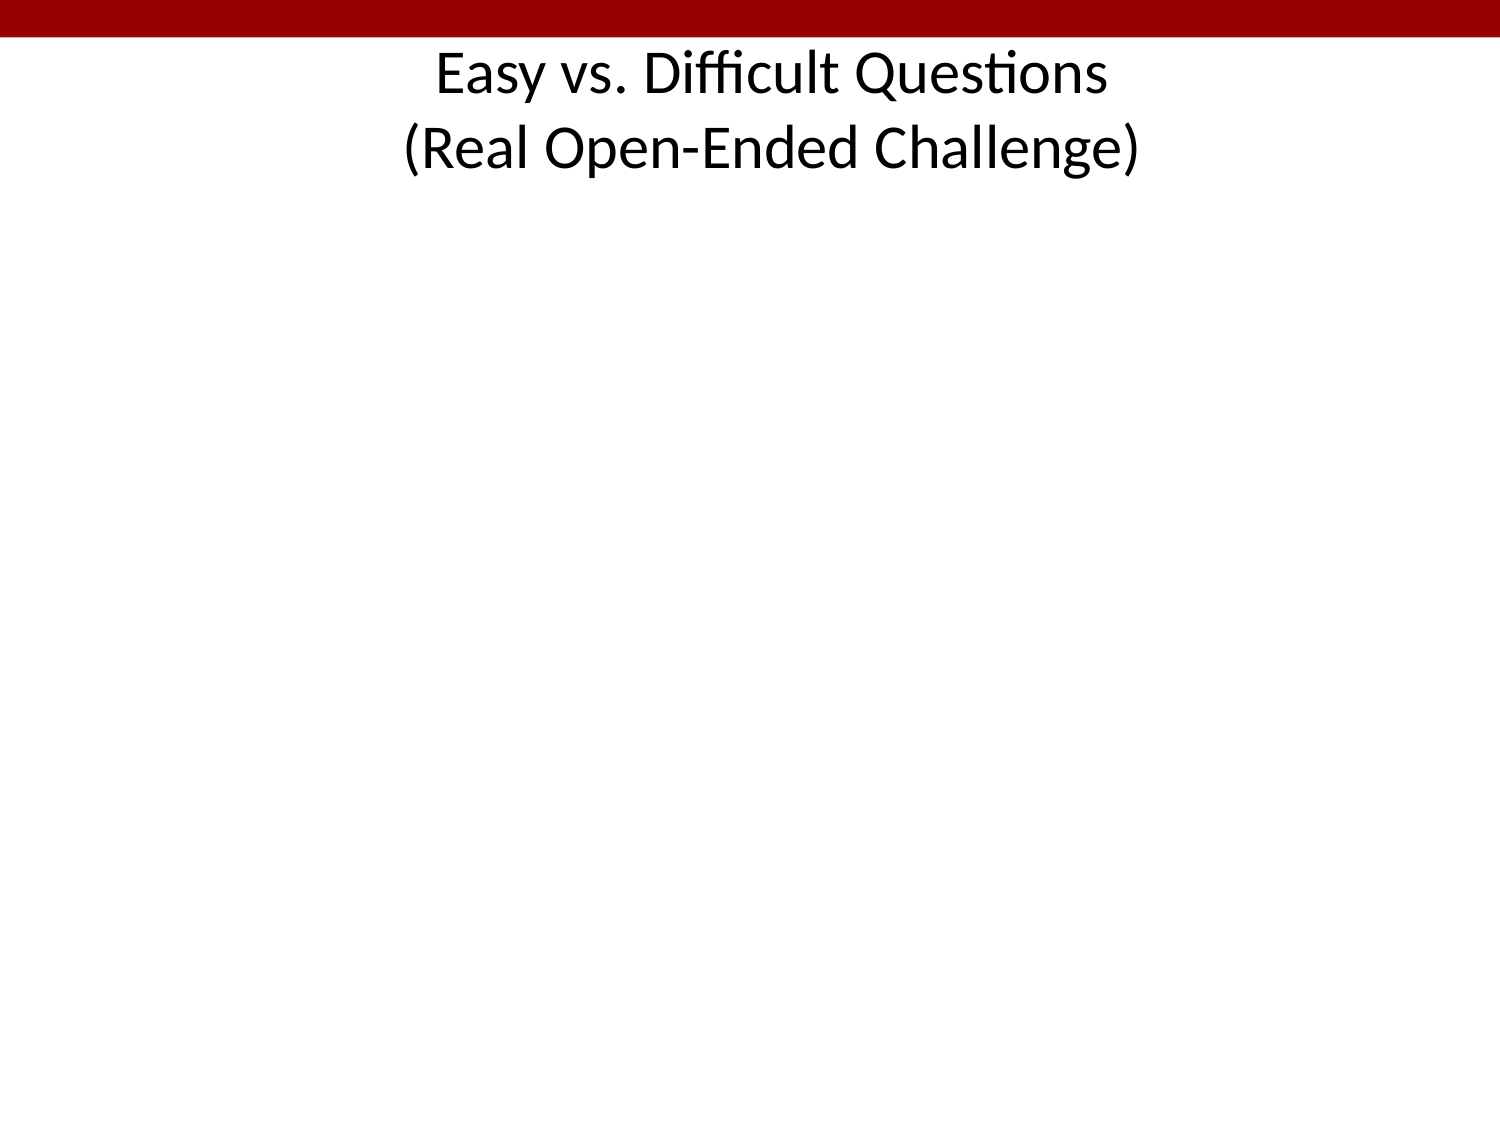

Easy vs. Difficult Questions
(Real Open-Ended Challenge)